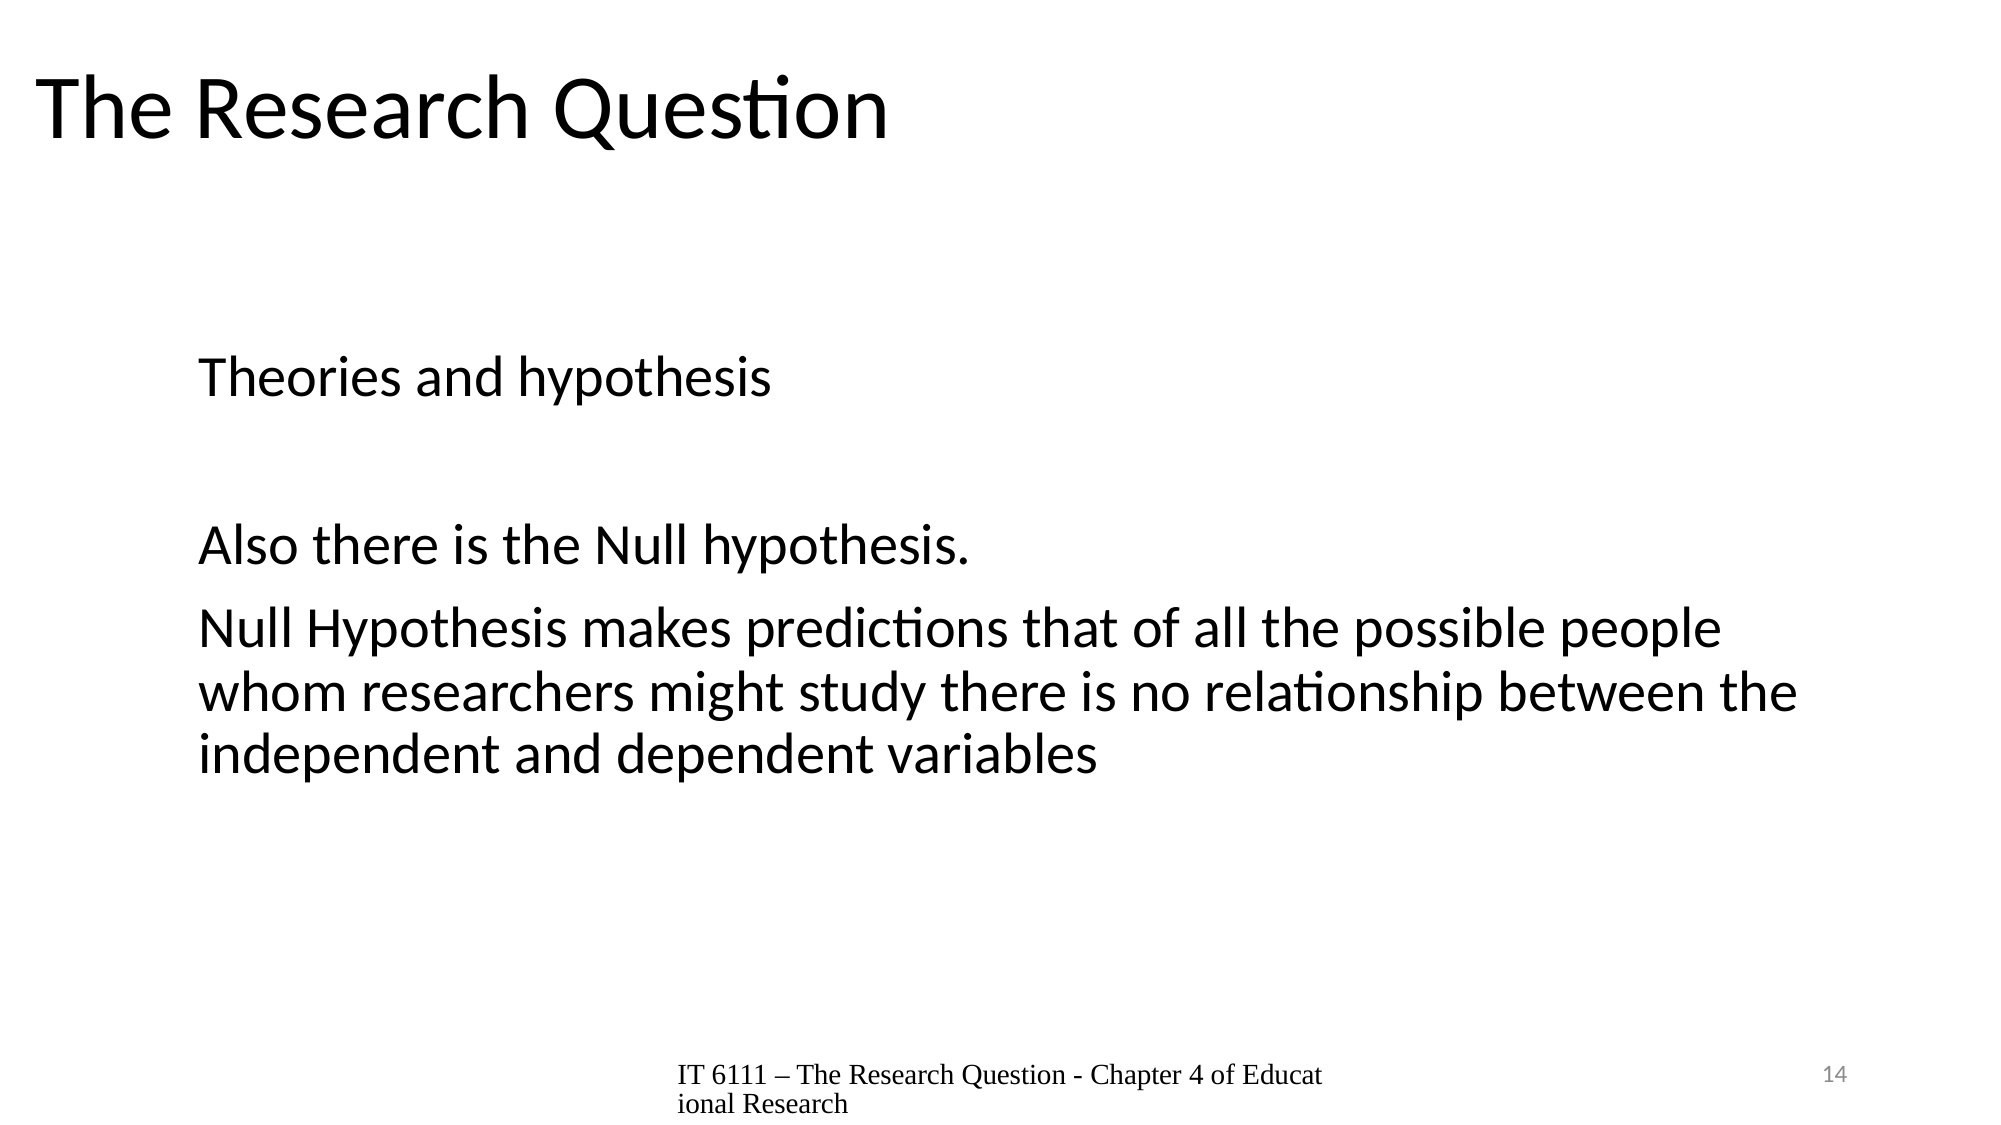

# The Research Question
Theories and hypothesis

Also there is the Null hypothesis.
Null Hypothesis makes predictions that of all the possible people whom researchers might study there is no relationship between the independent and dependent variables
IT 6111 – The Research Question - Chapter 4 of Educational Research
14